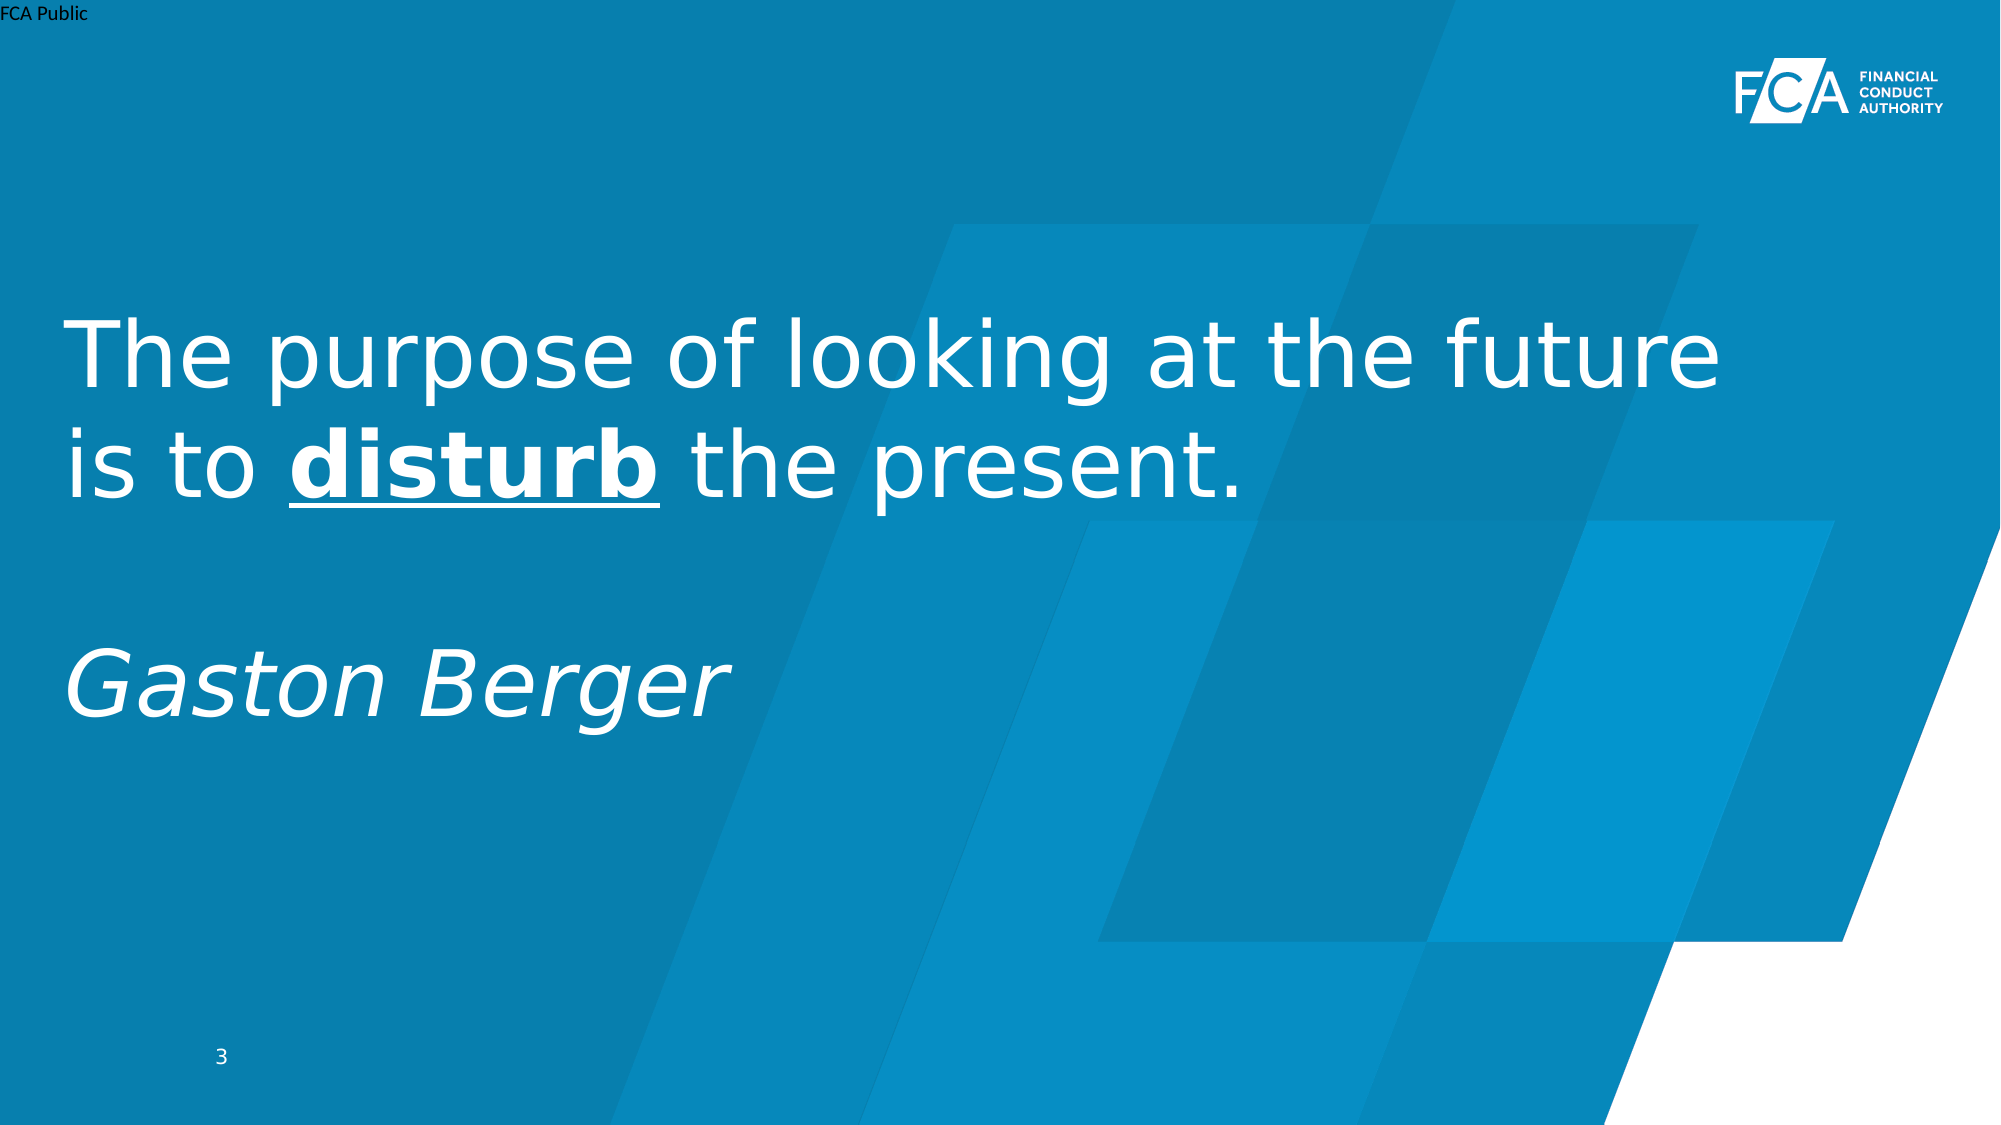

The purpose of looking at the future is to disturb the present.

Gaston Berger
3